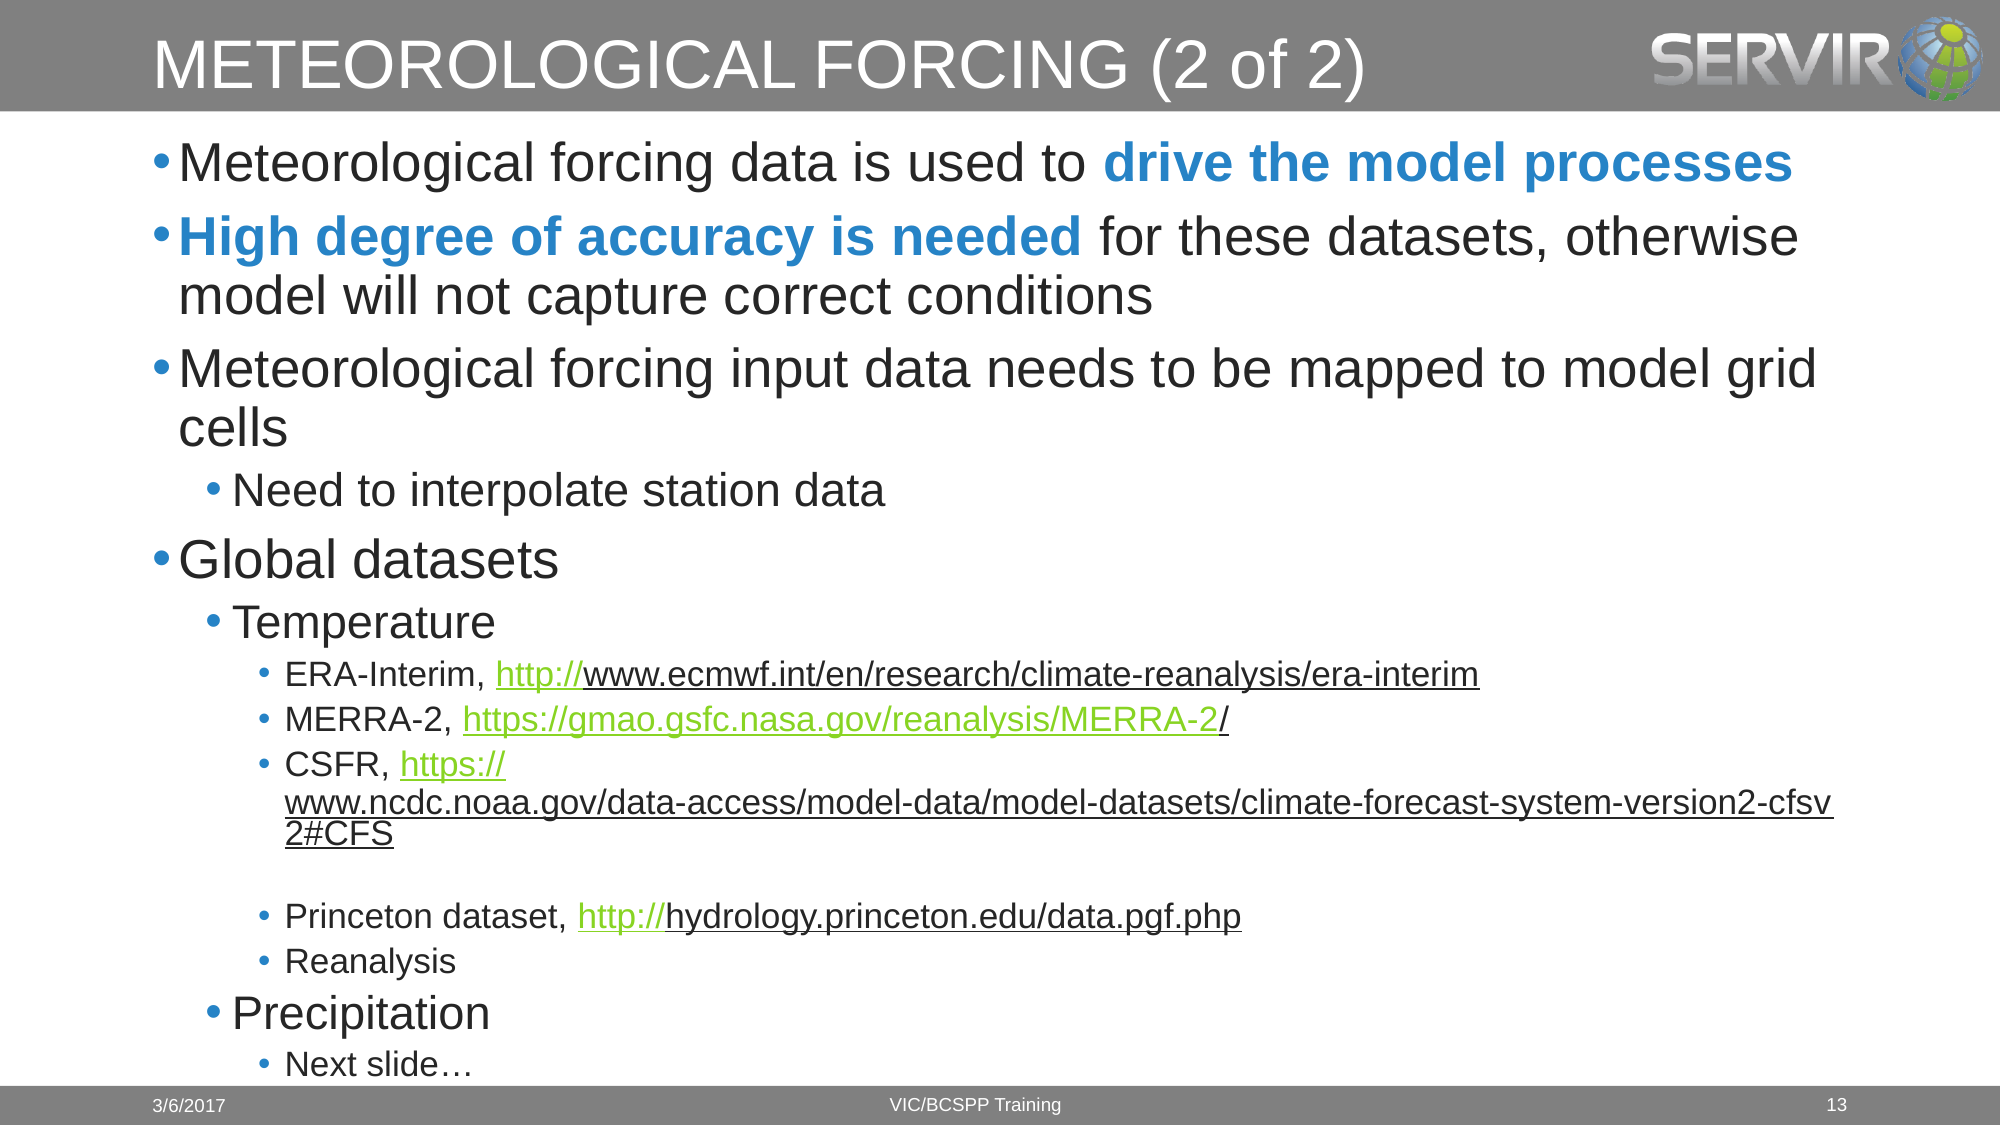

# METEOROLOGICAL FORCING (2 of 2)
Meteorological forcing data is used to drive the model processes
High degree of accuracy is needed for these datasets, otherwise model will not capture correct conditions
Meteorological forcing input data needs to be mapped to model grid cells
Need to interpolate station data
Global datasets
Temperature
ERA-Interim, http://www.ecmwf.int/en/research/climate-reanalysis/era-interim
MERRA-2, https://gmao.gsfc.nasa.gov/reanalysis/MERRA-2/
CSFR, https://www.ncdc.noaa.gov/data-access/model-data/model-datasets/climate-forecast-system-version2-cfsv2#CFS
Princeton dataset, http://hydrology.princeton.edu/data.pgf.php
Reanalysis
Precipitation
Next slide…
VIC/BCSPP Training
13